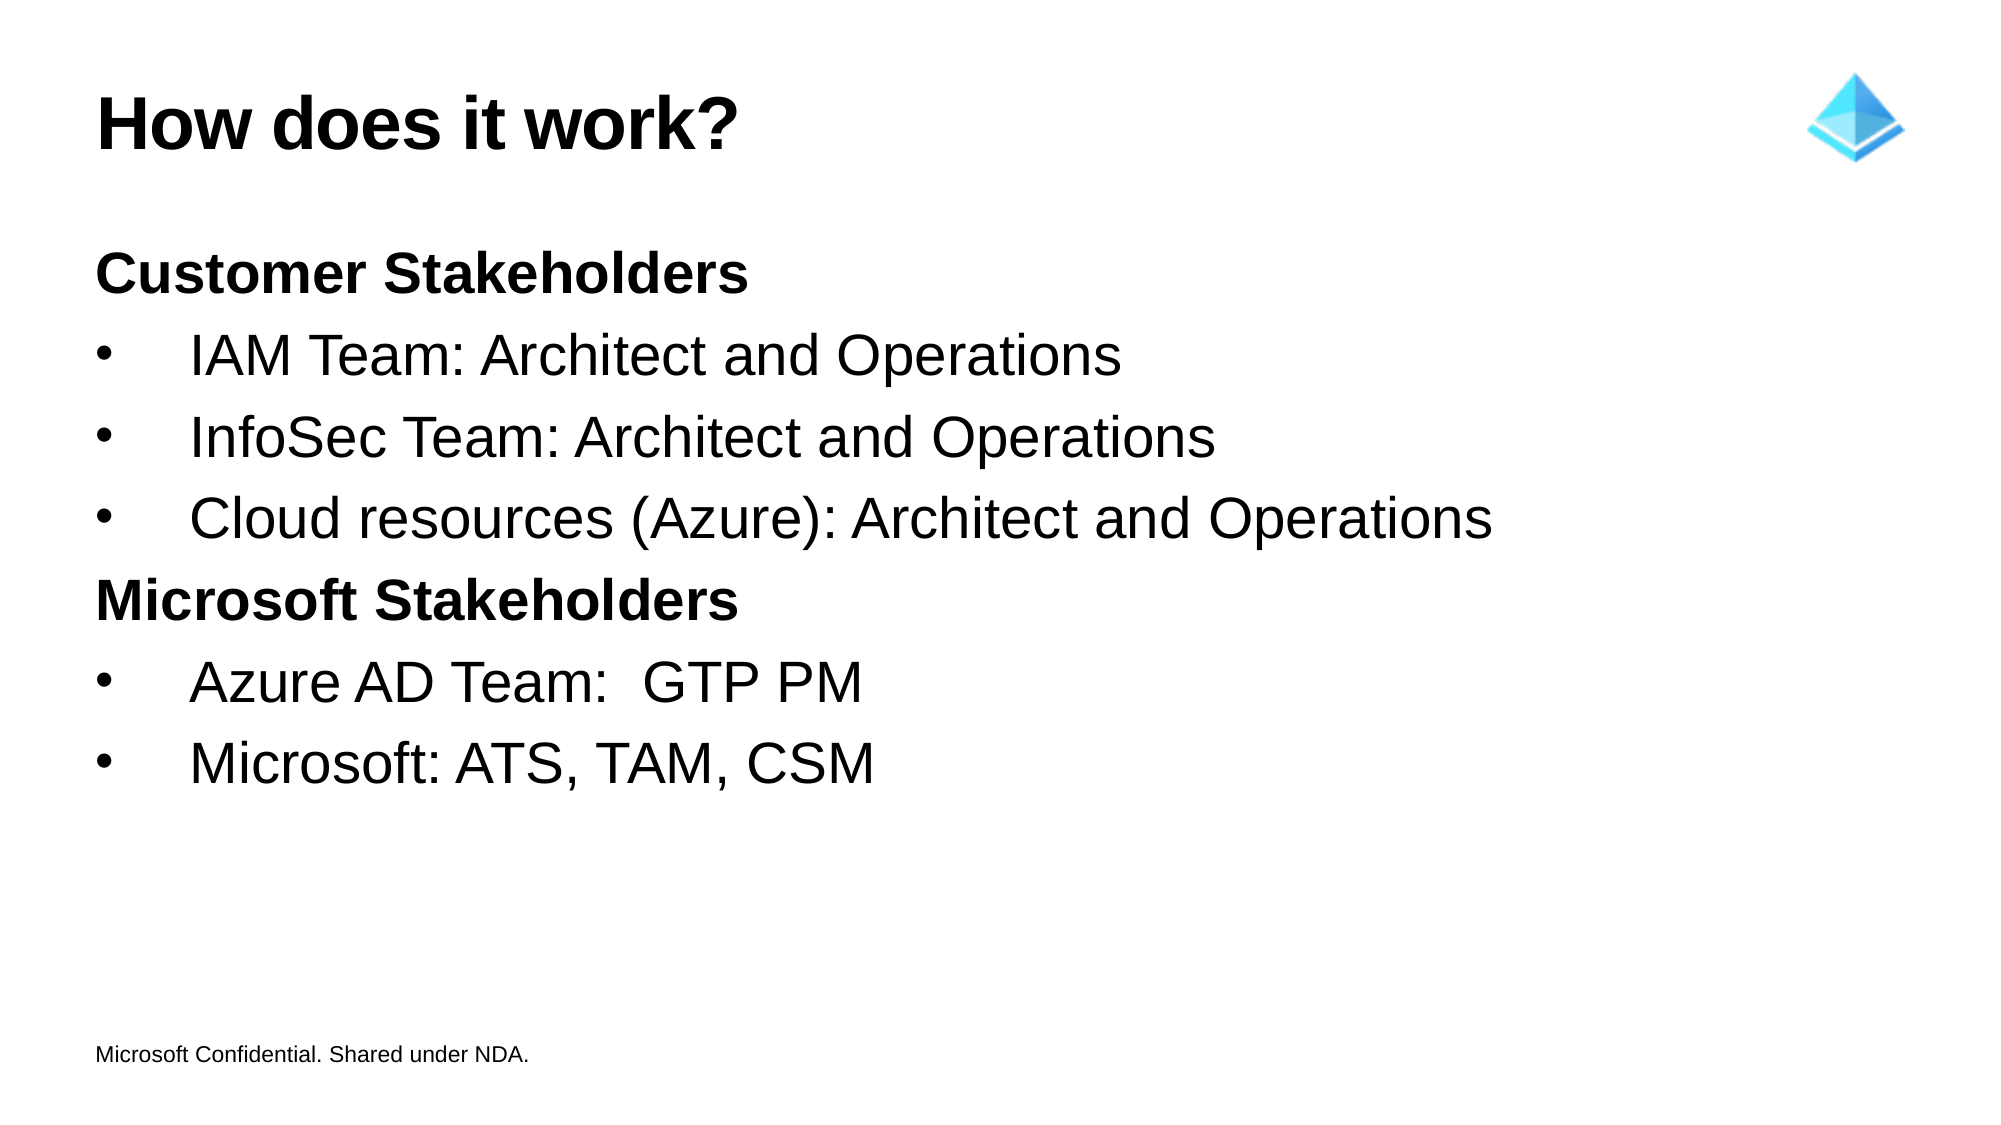

# How does it work?
Customer Stakeholders
IAM Team: Architect and Operations
InfoSec Team: Architect and Operations
Cloud resources (Azure): Architect and Operations
Microsoft Stakeholders
Azure AD Team:  GTP PM
Microsoft: ATS, TAM, CSM